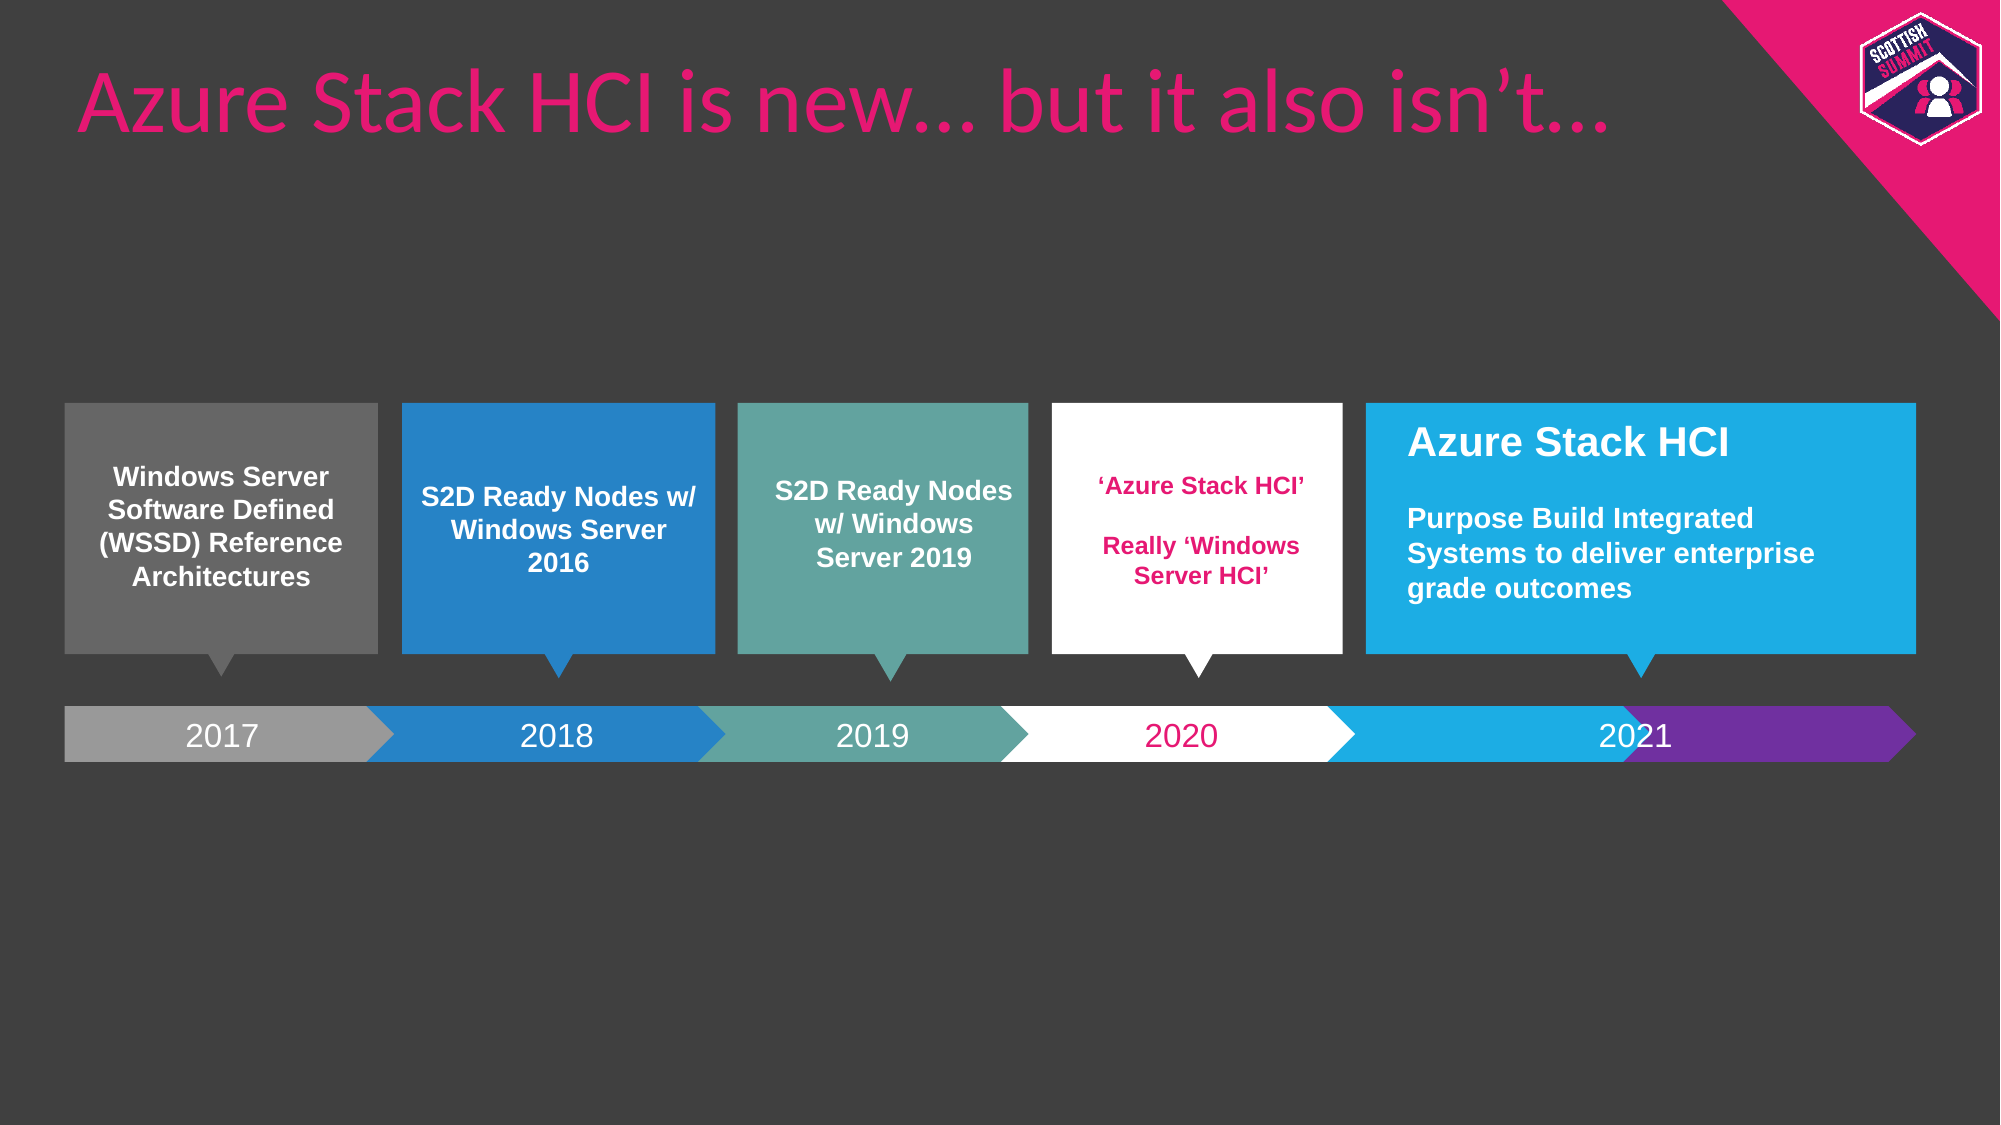

Azure Stack HCI is new… but it also isn’t…

S2D Ready Nodes w/ Windows Server 2019

S2D Ready Nodes w/ Windows Server 2016

Windows Server Software Defined (WSSD) Reference Architectures

‘Azure Stack HCI’

Really ‘Windows Server HCI’

Azure Stack HCI

Purpose Build Integrated Systems to deliver enterprise grade outcomes

2017
    2018
     2019
     2020

2021